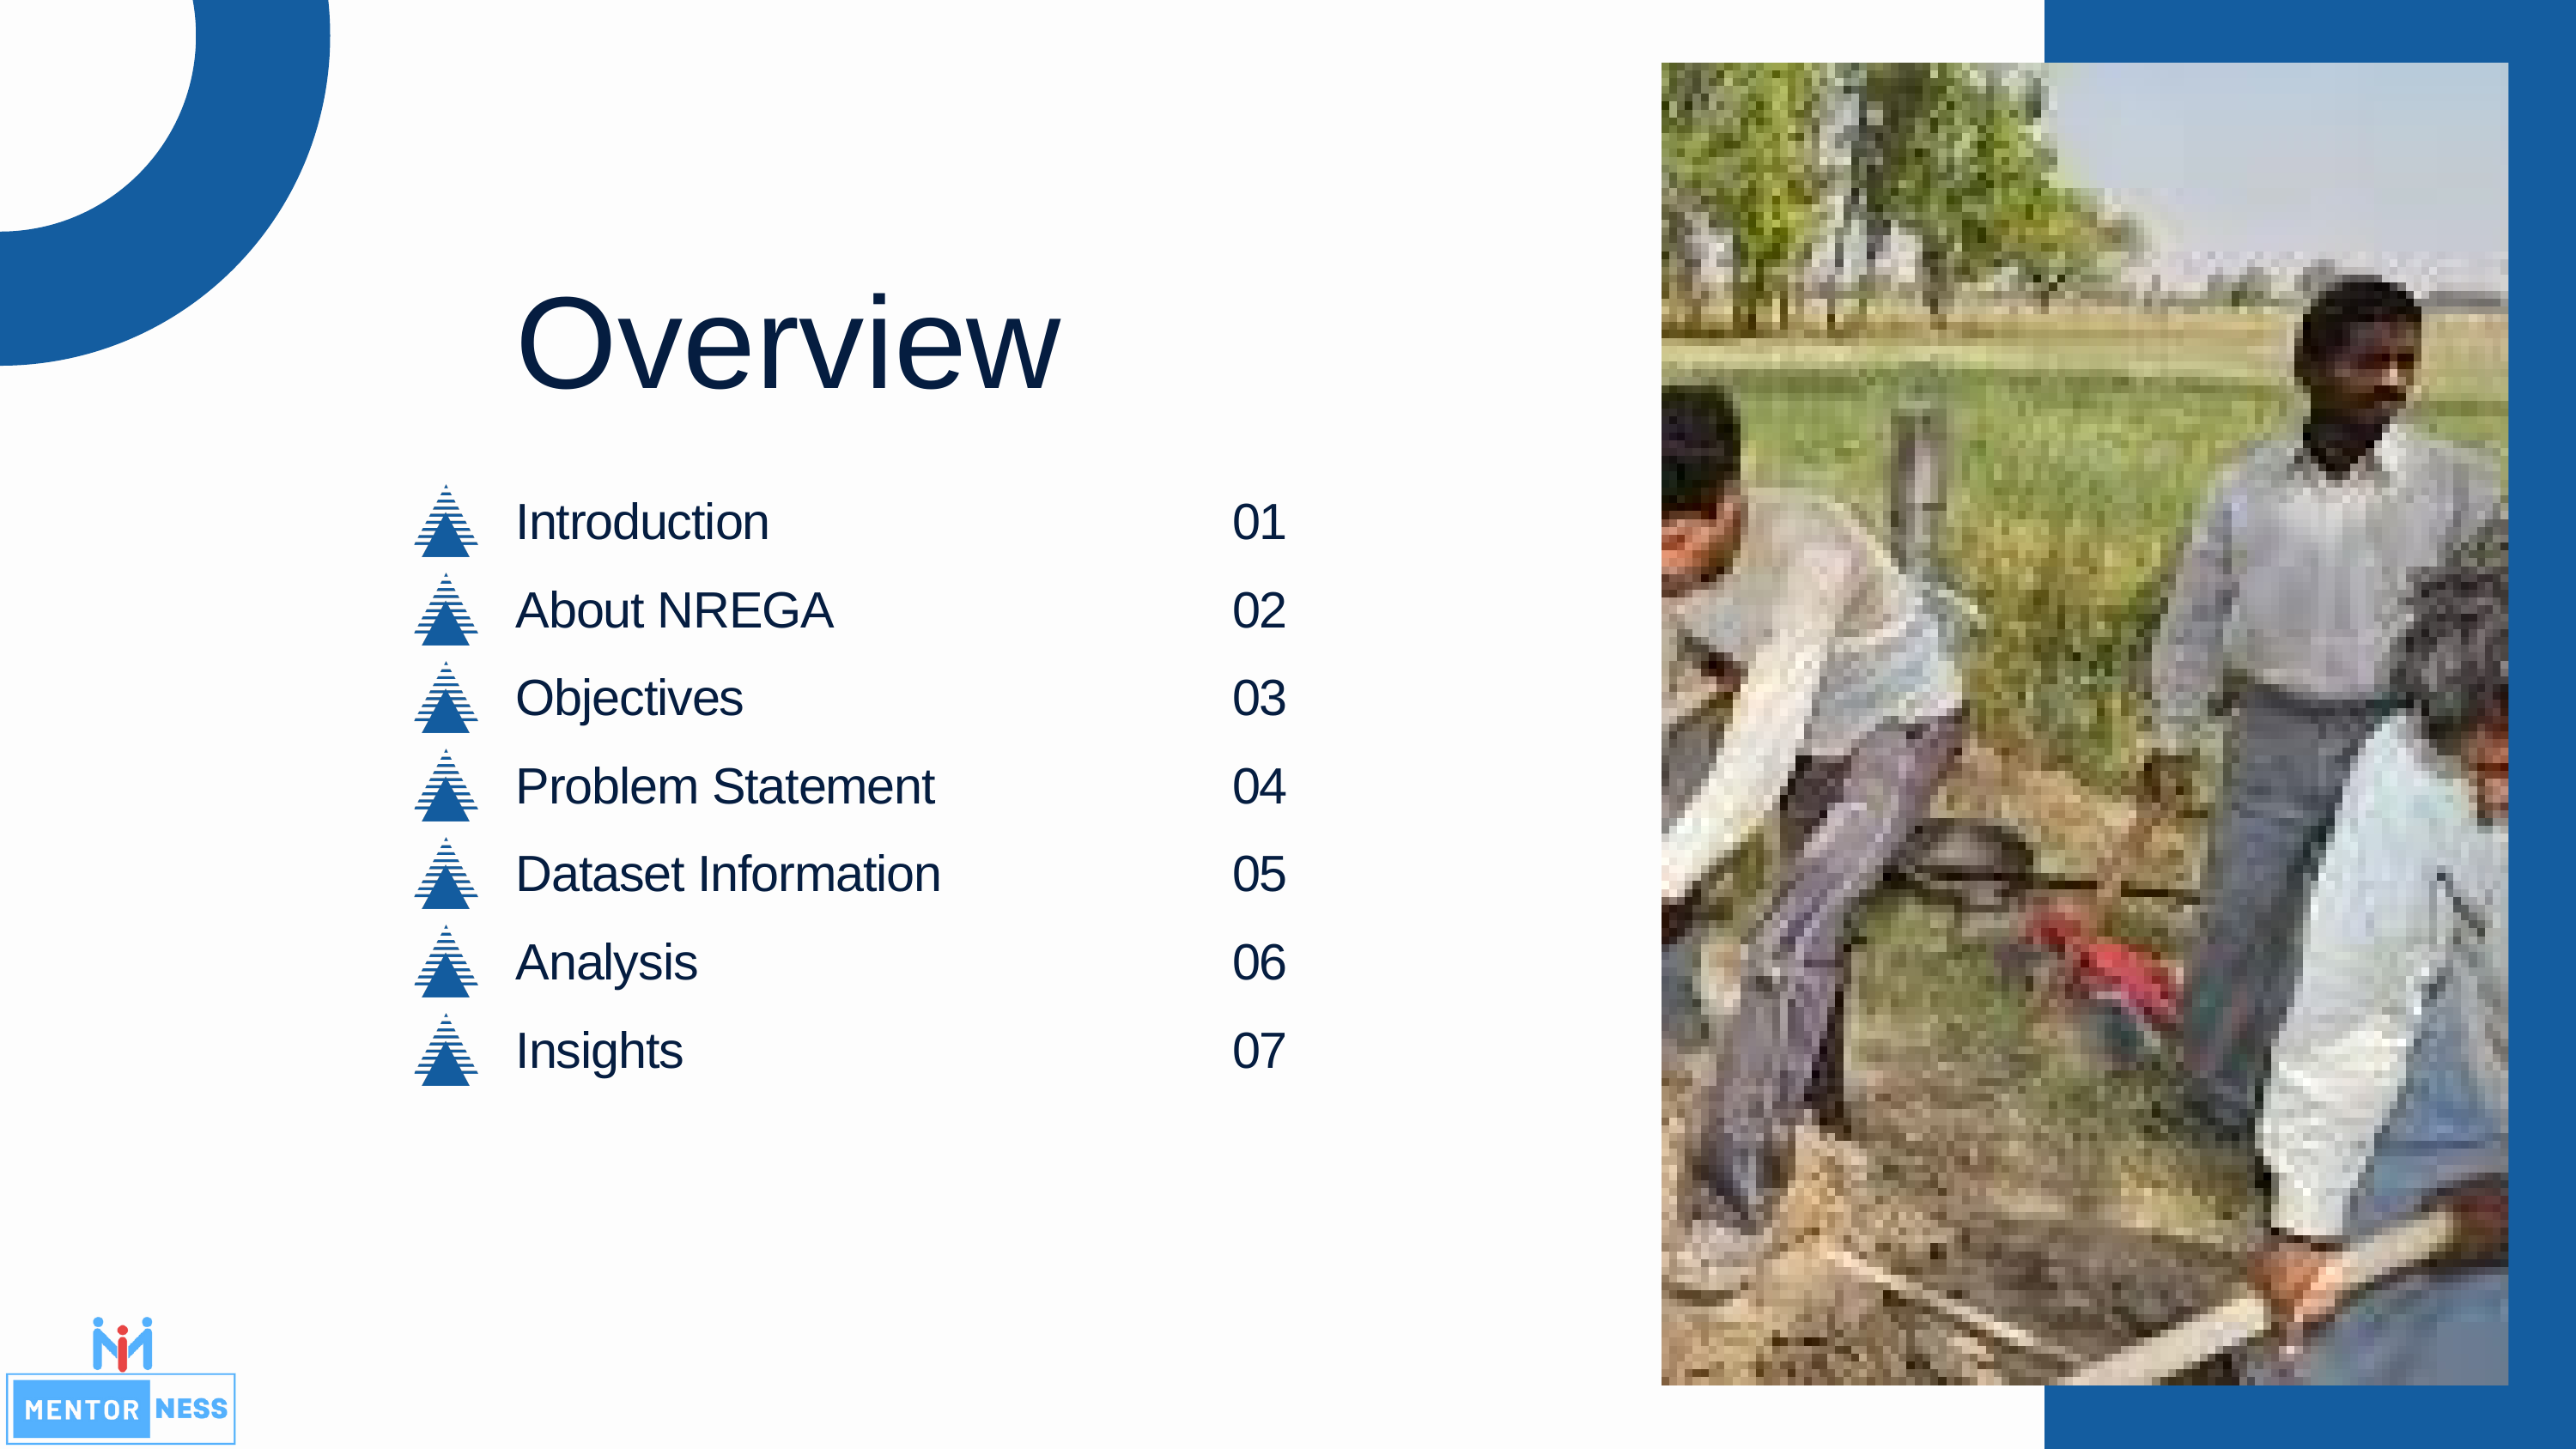

Overview
Introduction
01

About NREGA
02

Objectives
03

Problem Statement
04

Dataset Information
05

Analysis
06

Insights
07